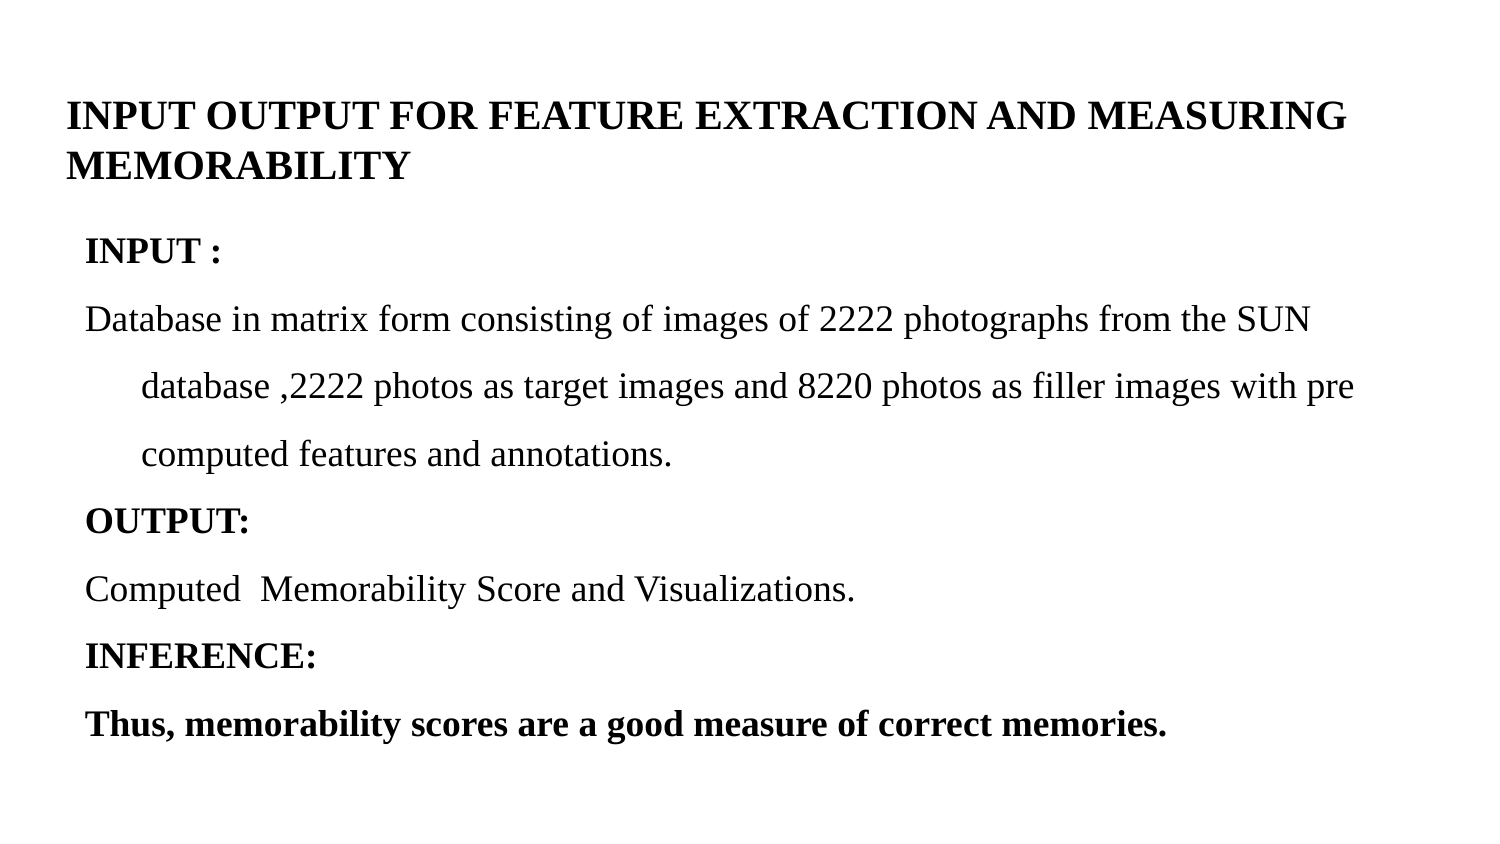

# INPUT OUTPUT FOR FEATURE EXTRACTION AND MEASURING MEMORABILITY
INPUT :
Database in matrix form consisting of images of 2222 photographs from the SUN database ,2222 photos as target images and 8220 photos as filler images with pre computed features and annotations.
OUTPUT:
Computed  Memorability Score and Visualizations.
INFERENCE:
Thus, memorability scores are a good measure of correct memories.